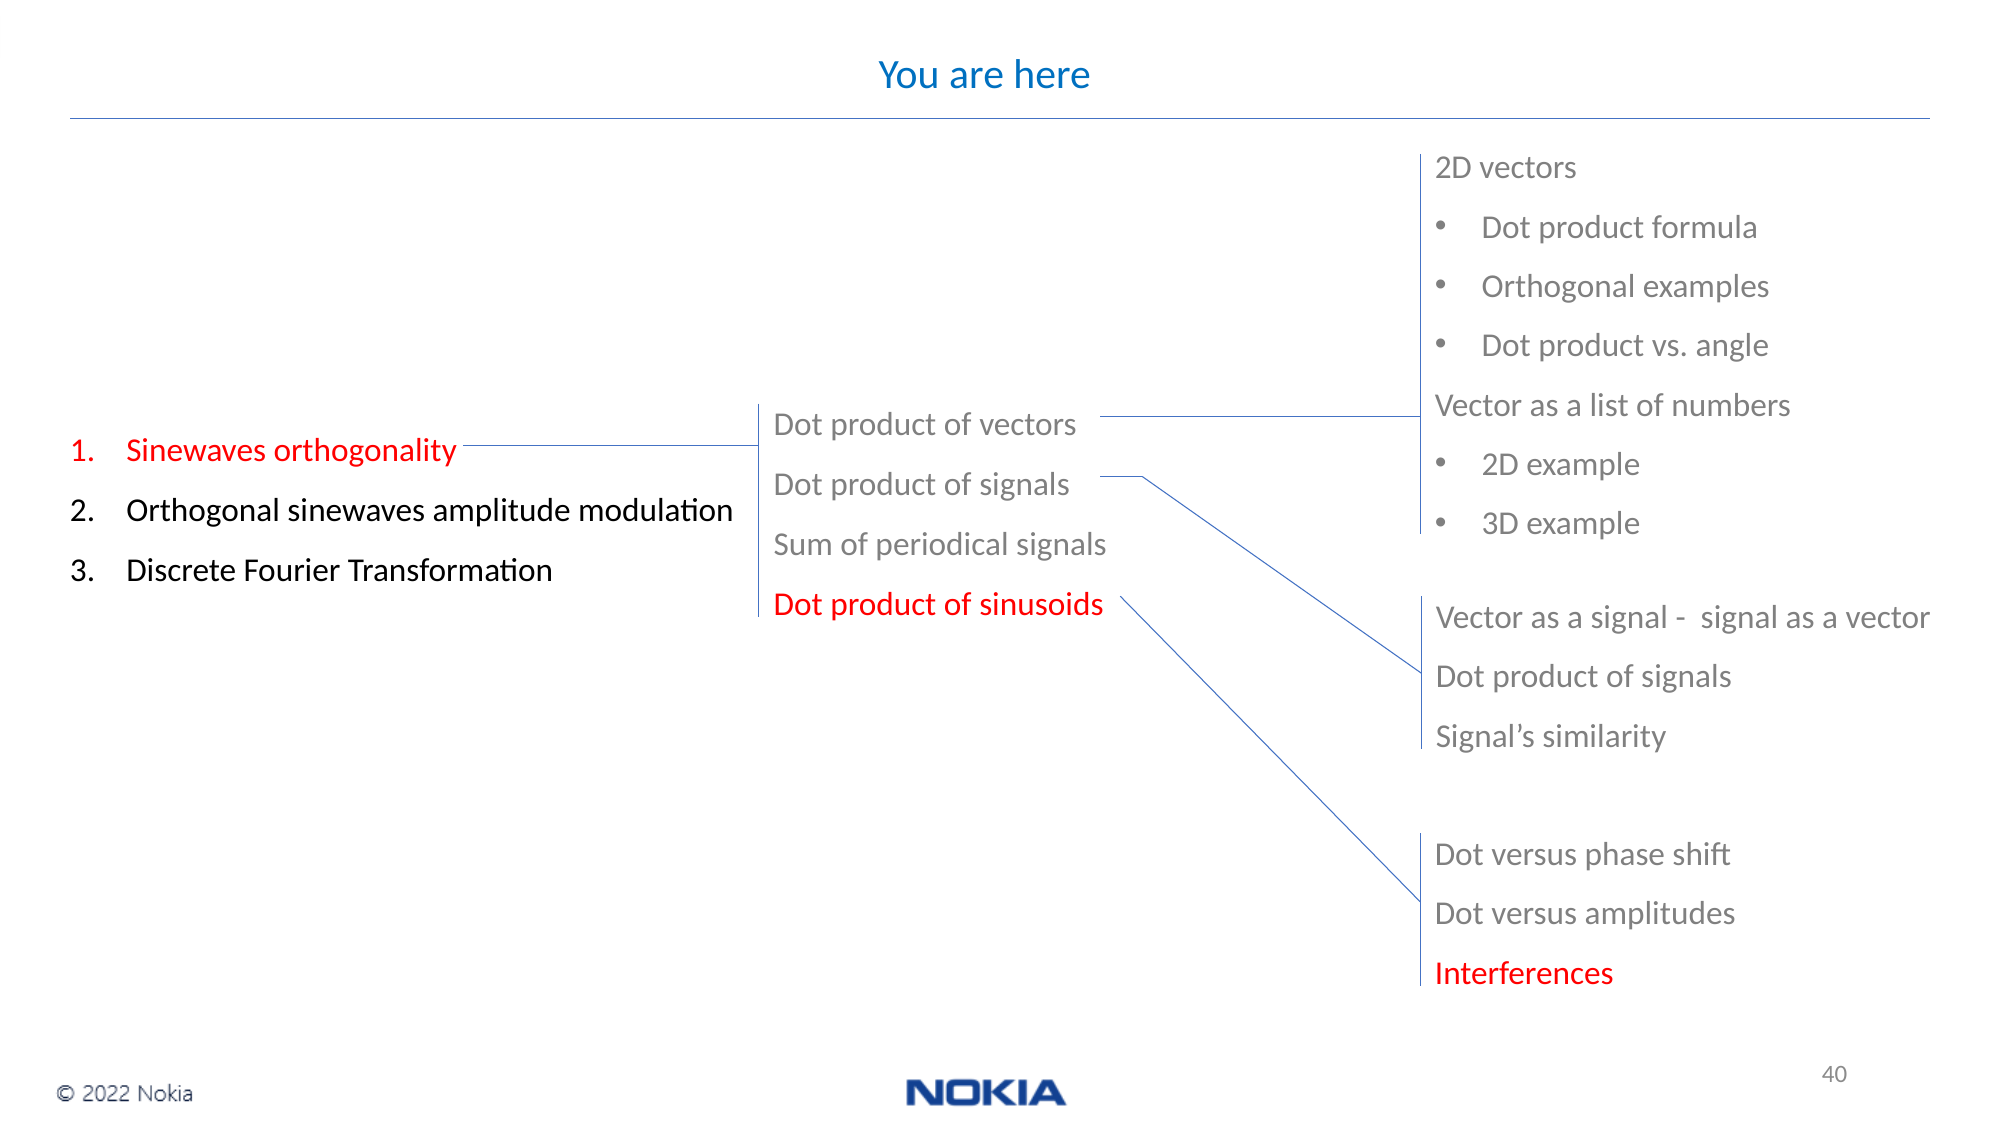

You are here

2D vectors
Dot product formula
Orthogonal examples
Dot product vs. angle
Vector as a list of numbers
2D example
3D example
Dot product of vectors
Dot product of signals
Sum of periodical signals
Dot product of sinusoids
Sinewaves orthogonality
Orthogonal sinewaves amplitude modulation
Discrete Fourier Transformation
Vector as a signal -  signal as a vector
Dot product of signals
Signal’s similarity
Dot versus phase shift
Dot versus amplitudes
Interferences
40